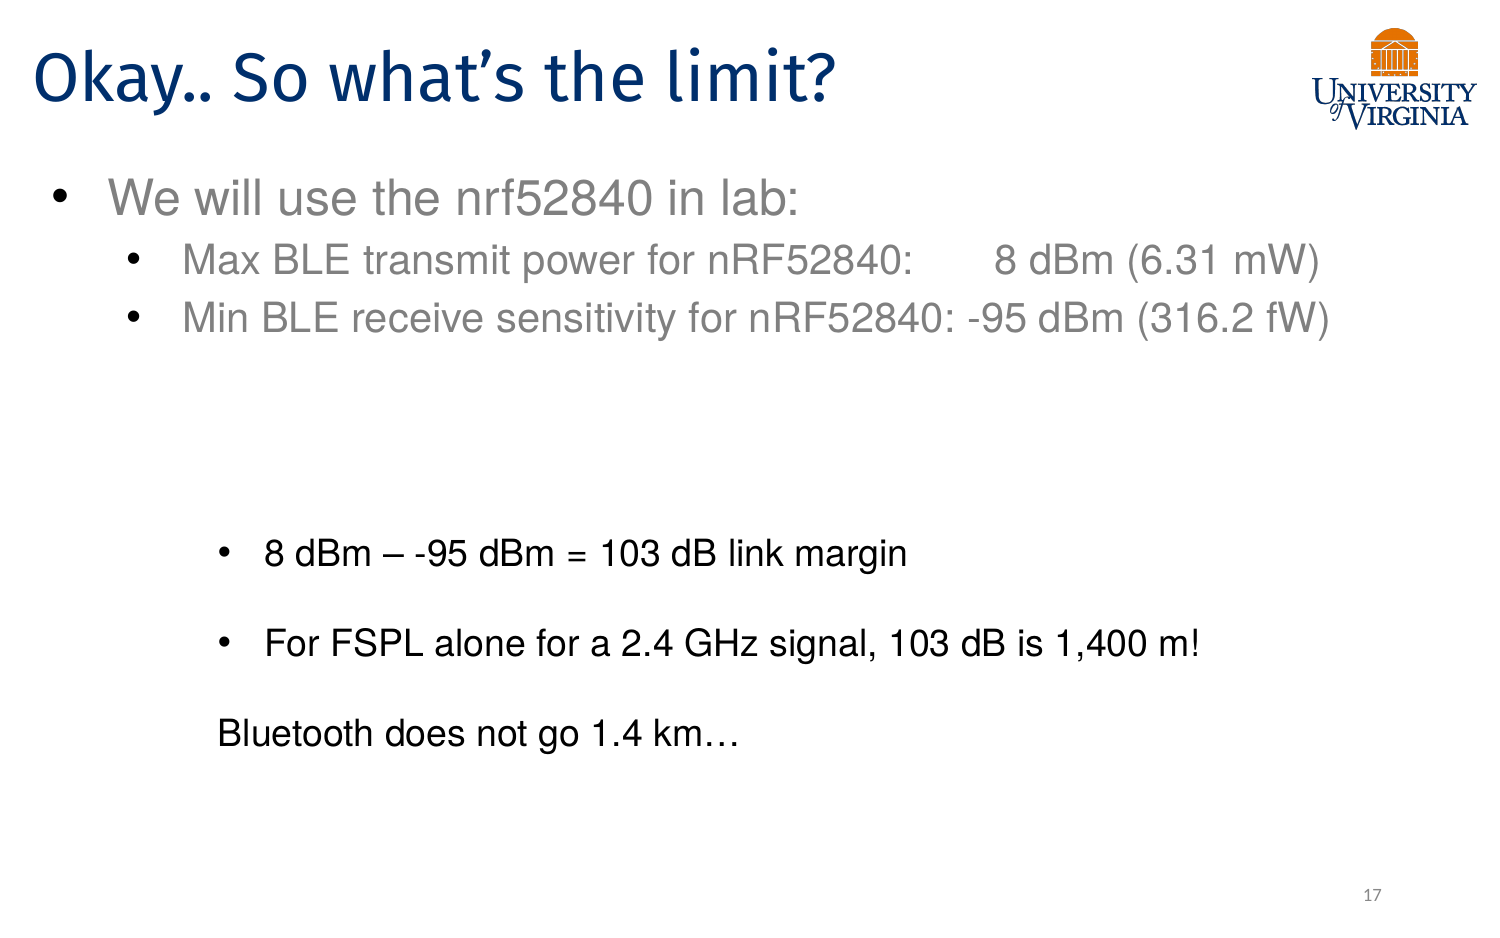

# Okay.. So what’s the limit?
We will use the nrf52840 in lab:
Max BLE transmit power for nRF52840:       8 dBm (6.31 mW)
Min BLE receive sensitivity for nRF52840: -95 dBm (316.2 fW)
8 dBm – -95 dBm = 103 dB link margin

For FSPL alone for a 2.4 GHz signal, 103 dB is 1,400 m!

Bluetooth does not go 1.4 km…
17